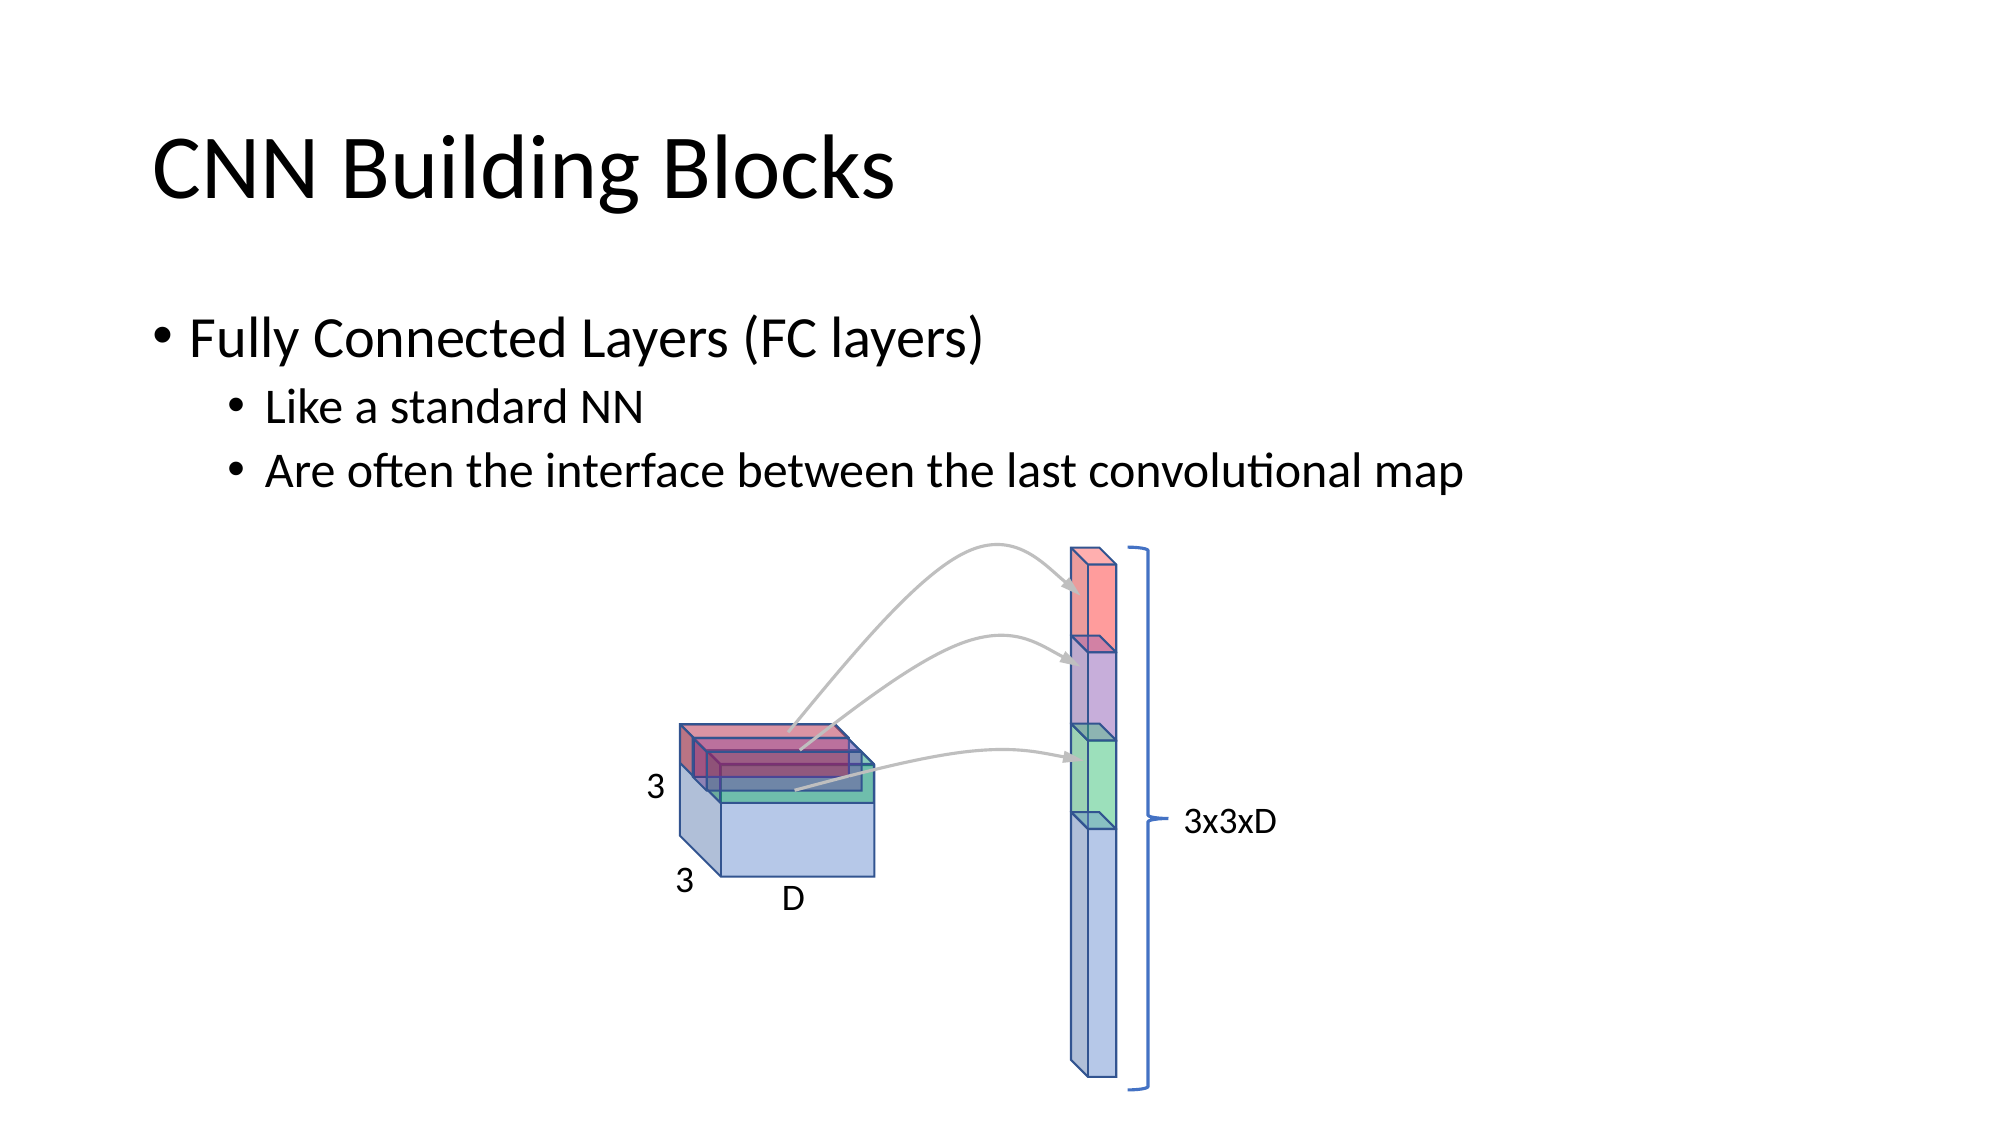

# CNN Building Blocks
Fully Connected Layers (FC layers)
Like a standard NN
Are often the interface between the last convolutional map

3
3x3xD

3
D